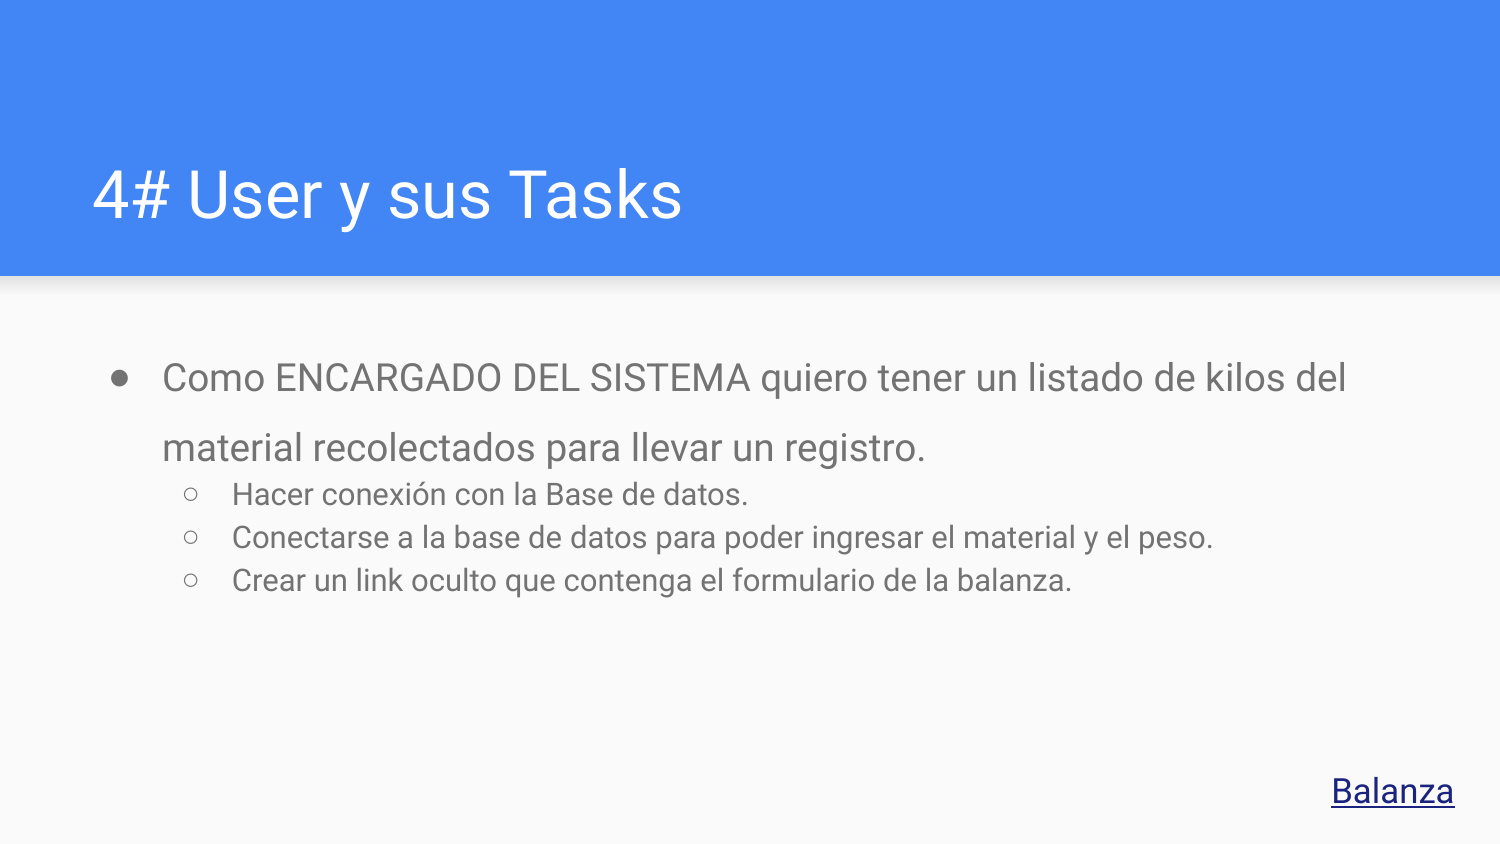

# 4# User y sus Tasks
Como ENCARGADO DEL SISTEMA quiero tener un listado de kilos del material recolectados para llevar un registro.
Hacer conexión con la Base de datos.
Conectarse a la base de datos para poder ingresar el material y el peso.
Crear un link oculto que contenga el formulario de la balanza.

Balanza